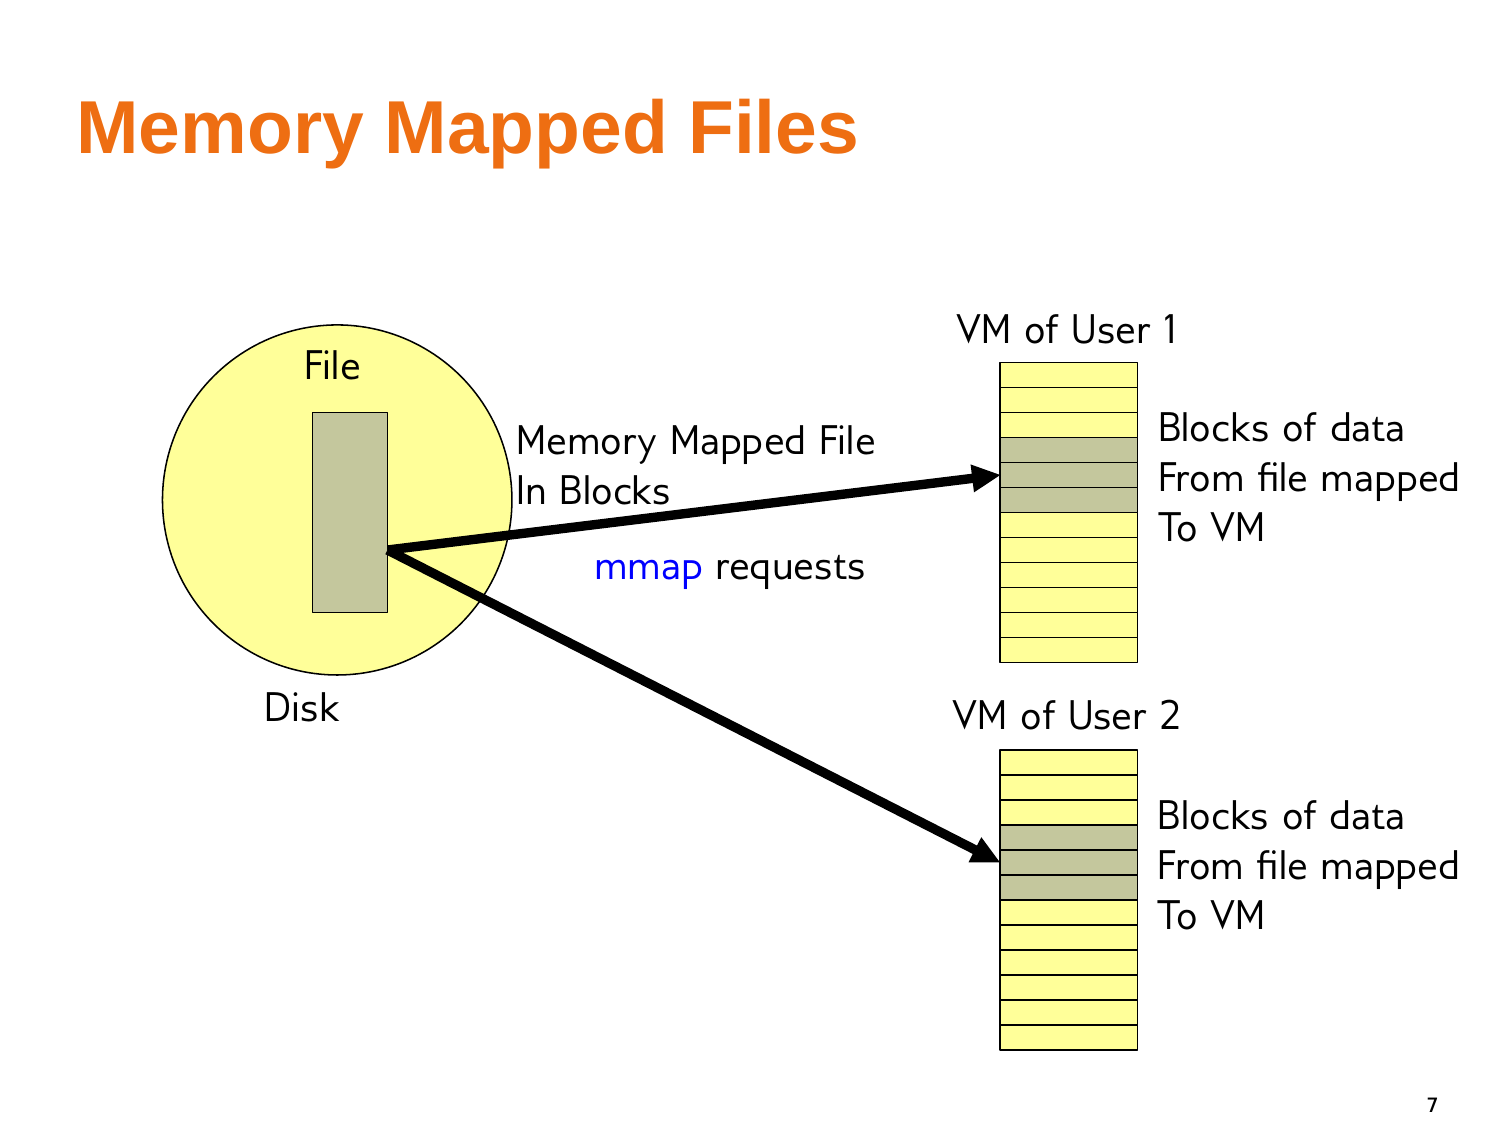

# Memory Mapped Files
VM of User 1

File

Blocks of data
From file mapped
To VM

Memory Mapped File
In Blocks

mmap requests

Disk
VM of User 2

Blocks of data
From file mapped
To VM